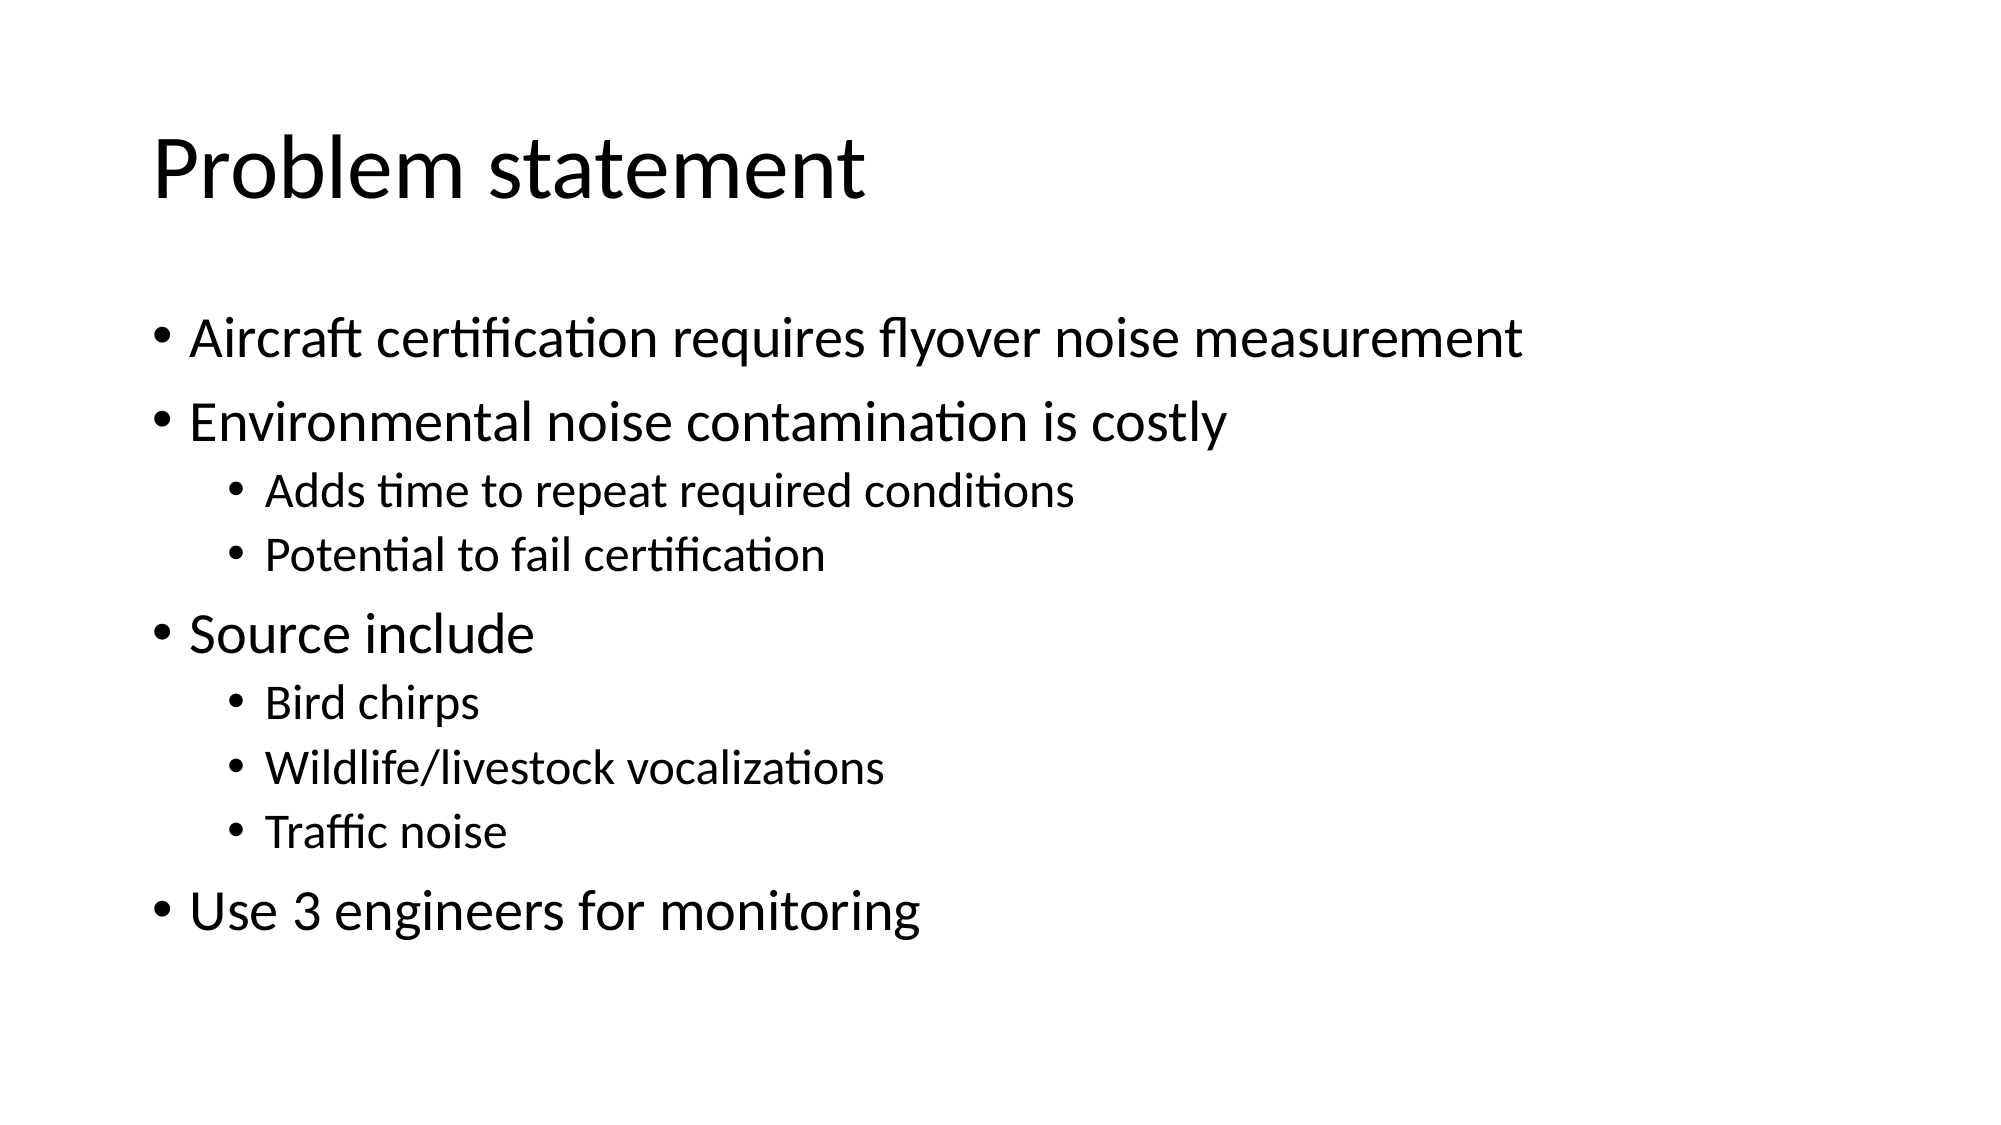

# Problem statement
Aircraft certification requires flyover noise measurement
Environmental noise contamination is costly
Adds time to repeat required conditions
Potential to fail certification
Source include
Bird chirps
Wildlife/livestock vocalizations
Traffic noise
Use 3 engineers for monitoring